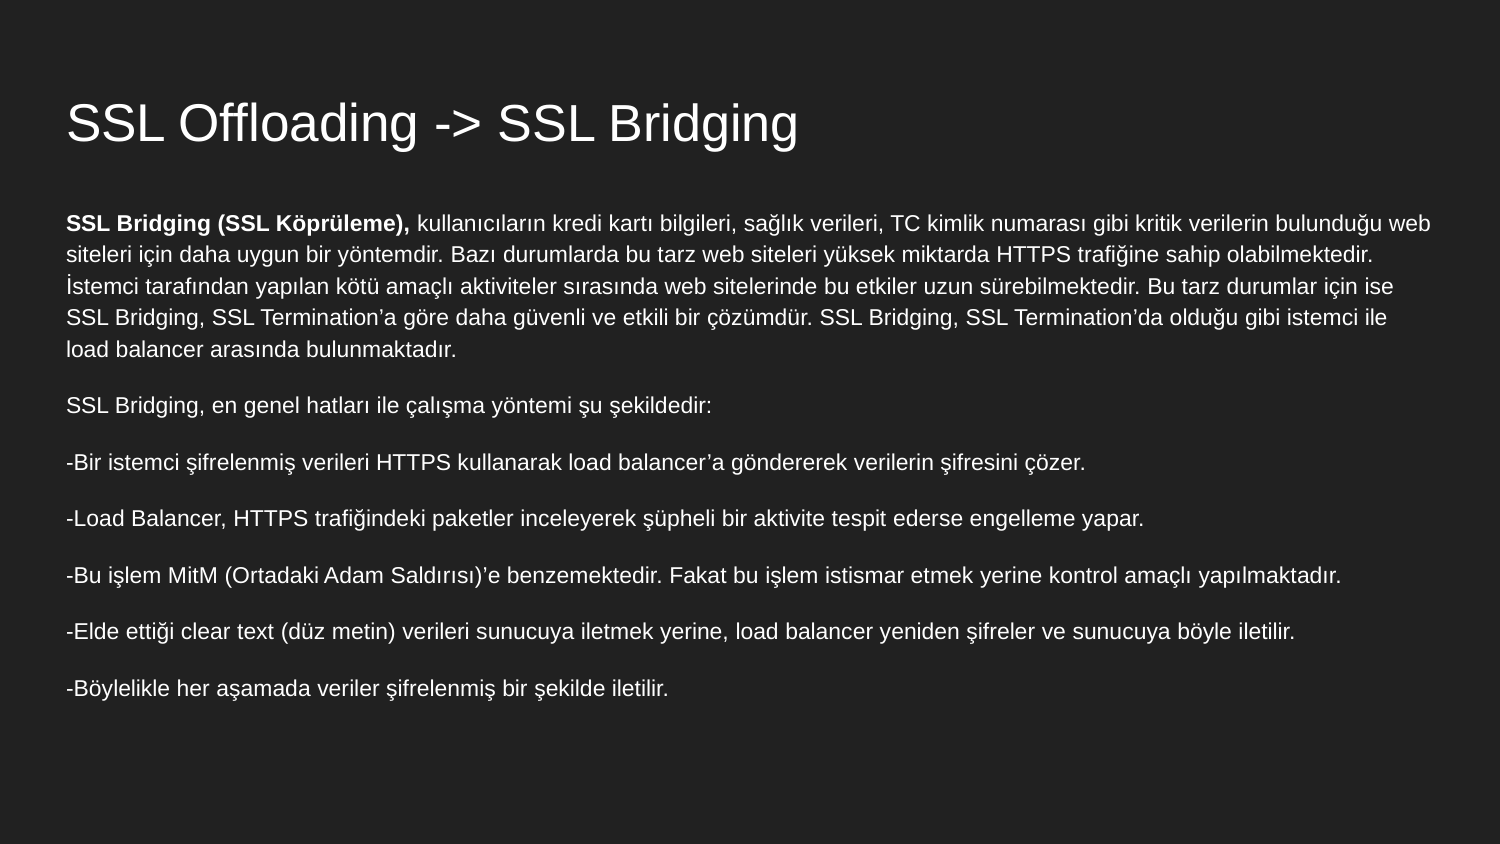

# SSL Offloading -> SSL Bridging
SSL Bridging (SSL Köprüleme), kullanıcıların kredi kartı bilgileri, sağlık verileri, TC kimlik numarası gibi kritik verilerin bulunduğu web siteleri için daha uygun bir yöntemdir. Bazı durumlarda bu tarz web siteleri yüksek miktarda HTTPS trafiğine sahip olabilmektedir. İstemci tarafından yapılan kötü amaçlı aktiviteler sırasında web sitelerinde bu etkiler uzun sürebilmektedir. Bu tarz durumlar için ise SSL Bridging, SSL Termination’a göre daha güvenli ve etkili bir çözümdür. SSL Bridging, SSL Termination’da olduğu gibi istemci ile load balancer arasında bulunmaktadır.
SSL Bridging, en genel hatları ile çalışma yöntemi şu şekildedir:
-Bir istemci şifrelenmiş verileri HTTPS kullanarak load balancer’a göndererek verilerin şifresini çözer.
-Load Balancer, HTTPS trafiğindeki paketler inceleyerek şüpheli bir aktivite tespit ederse engelleme yapar.
-Bu işlem MitM (Ortadaki Adam Saldırısı)’e benzemektedir. Fakat bu işlem istismar etmek yerine kontrol amaçlı yapılmaktadır.
-Elde ettiği clear text (düz metin) verileri sunucuya iletmek yerine, load balancer yeniden şifreler ve sunucuya böyle iletilir.
-Böylelikle her aşamada veriler şifrelenmiş bir şekilde iletilir.